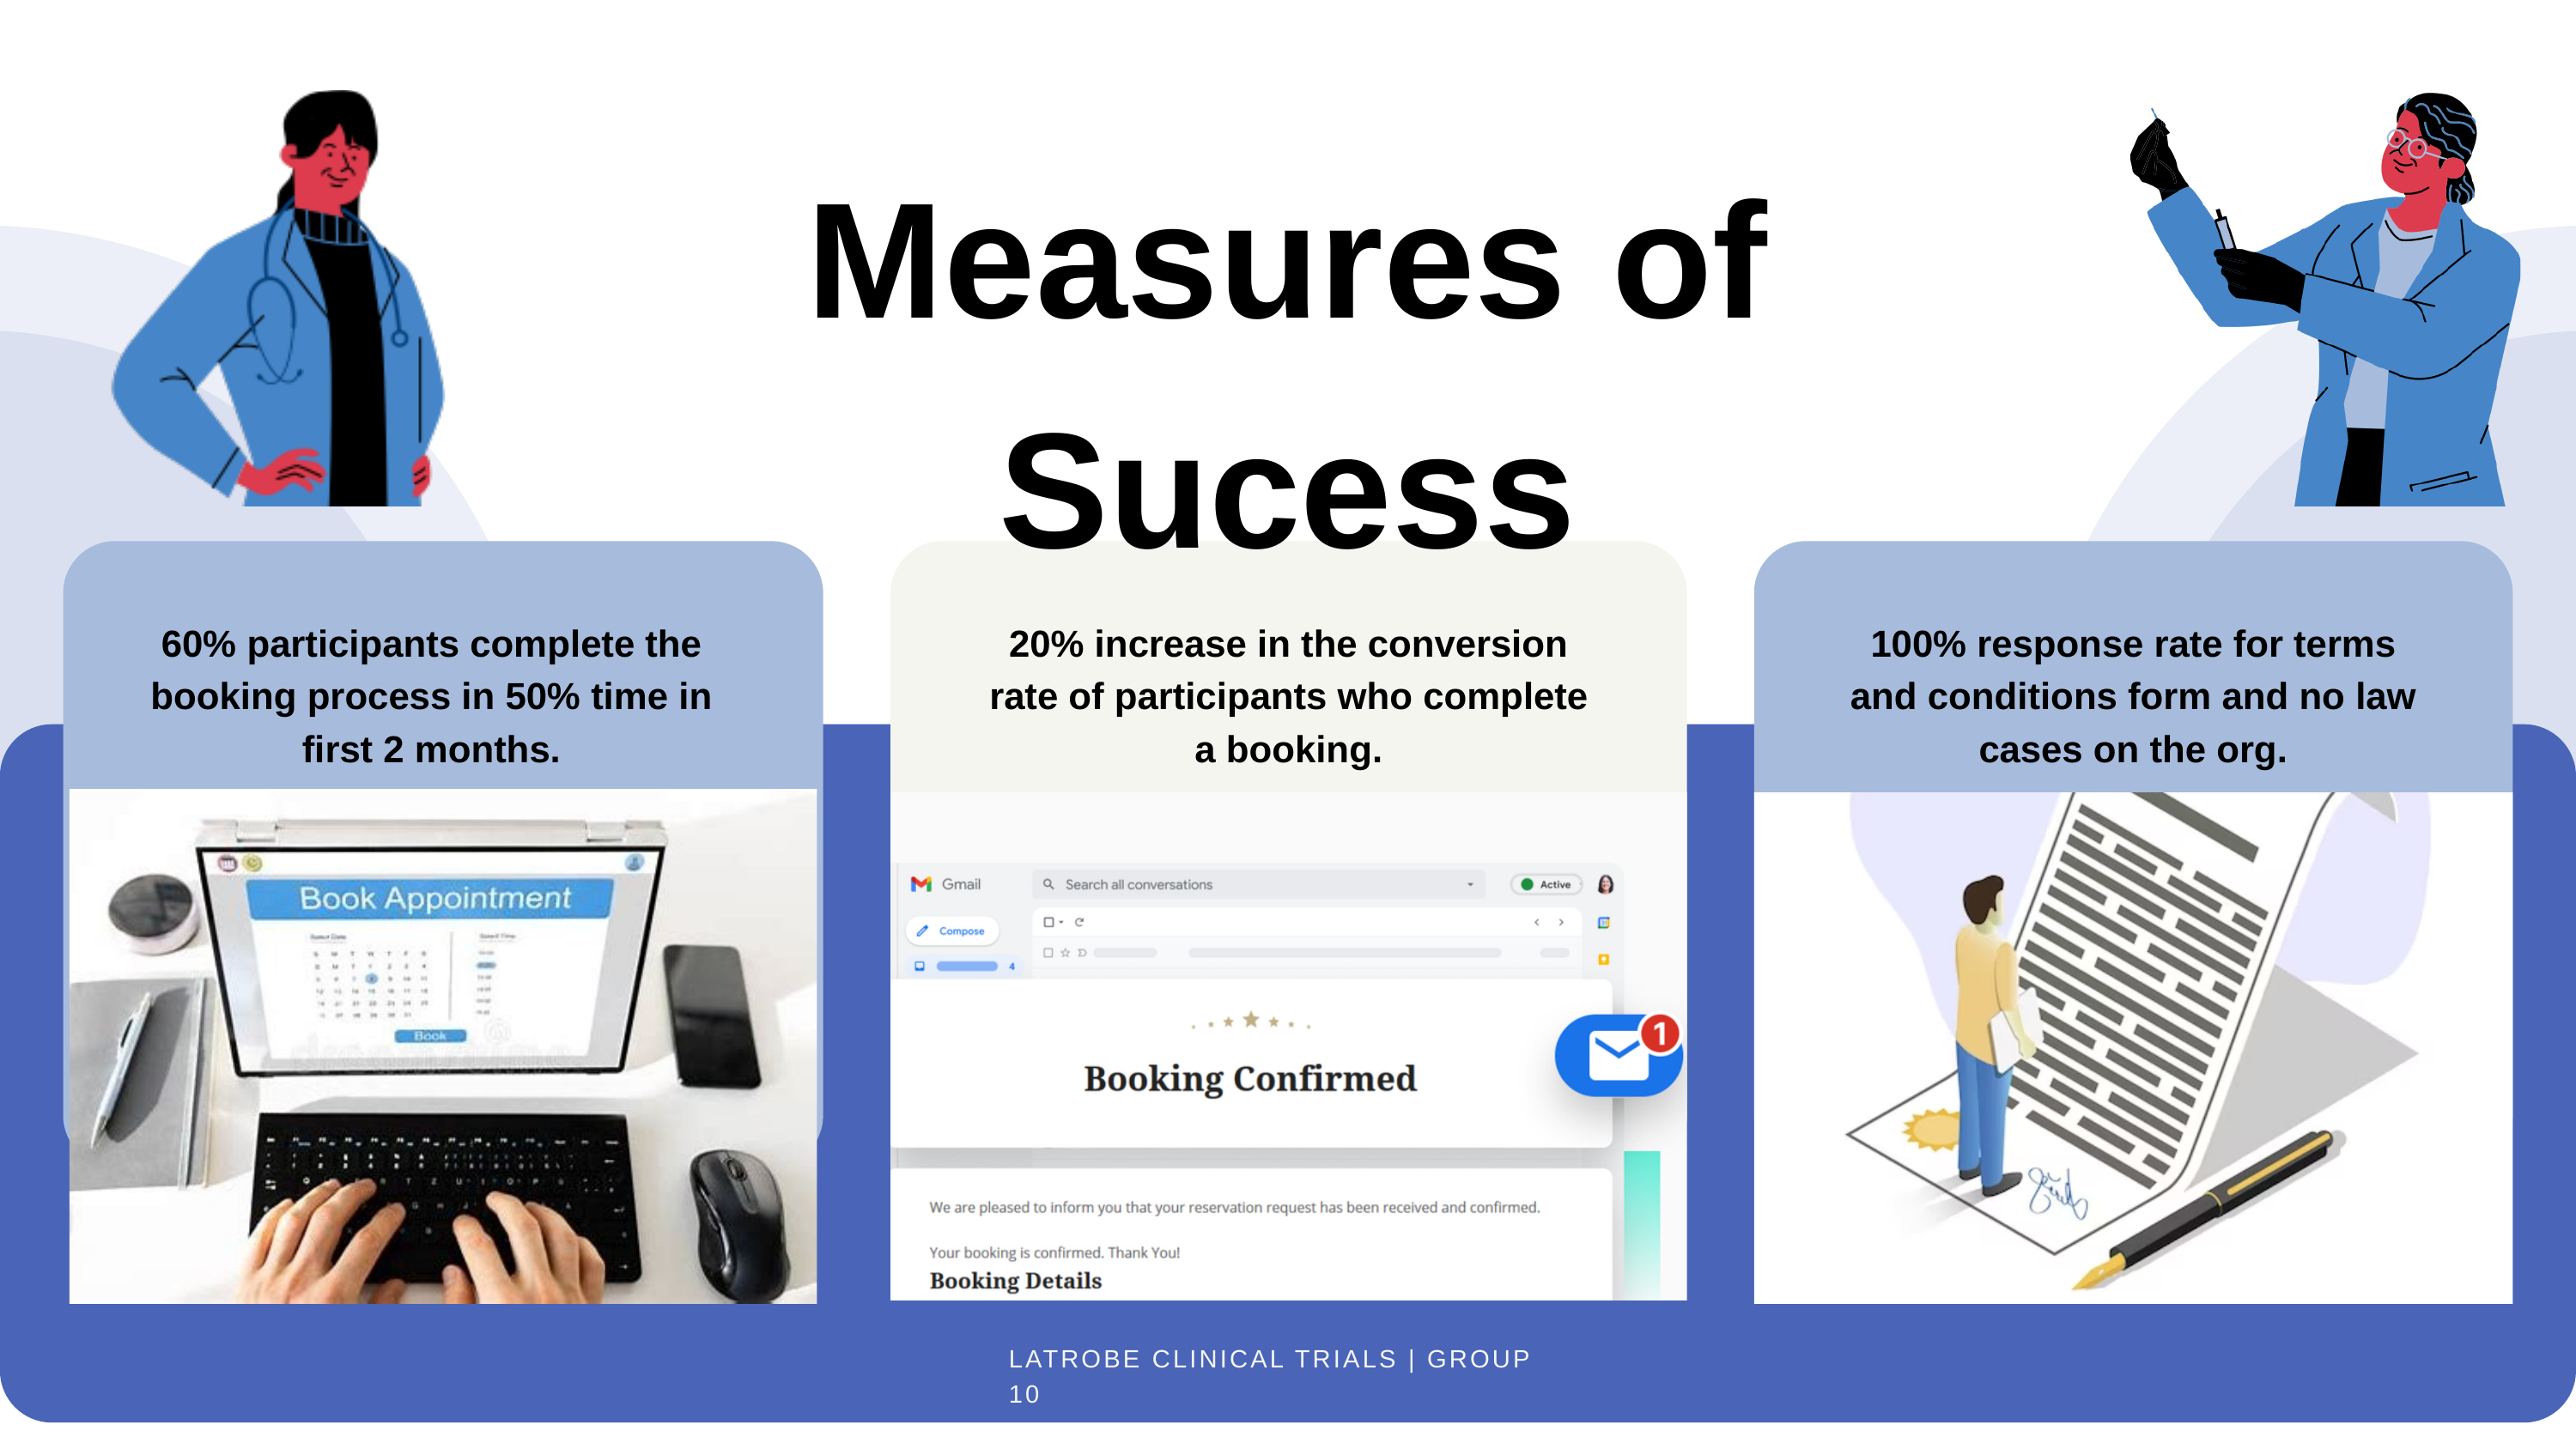

Measures of Sucess

60% participants complete the booking process in 50% time in first 2 months.

20% increase in the conversion rate of participants who complete a booking.

100% response rate for terms and conditions form and no law cases on the org.

LATROBE CLINICAL TRIALS | GROUP 10